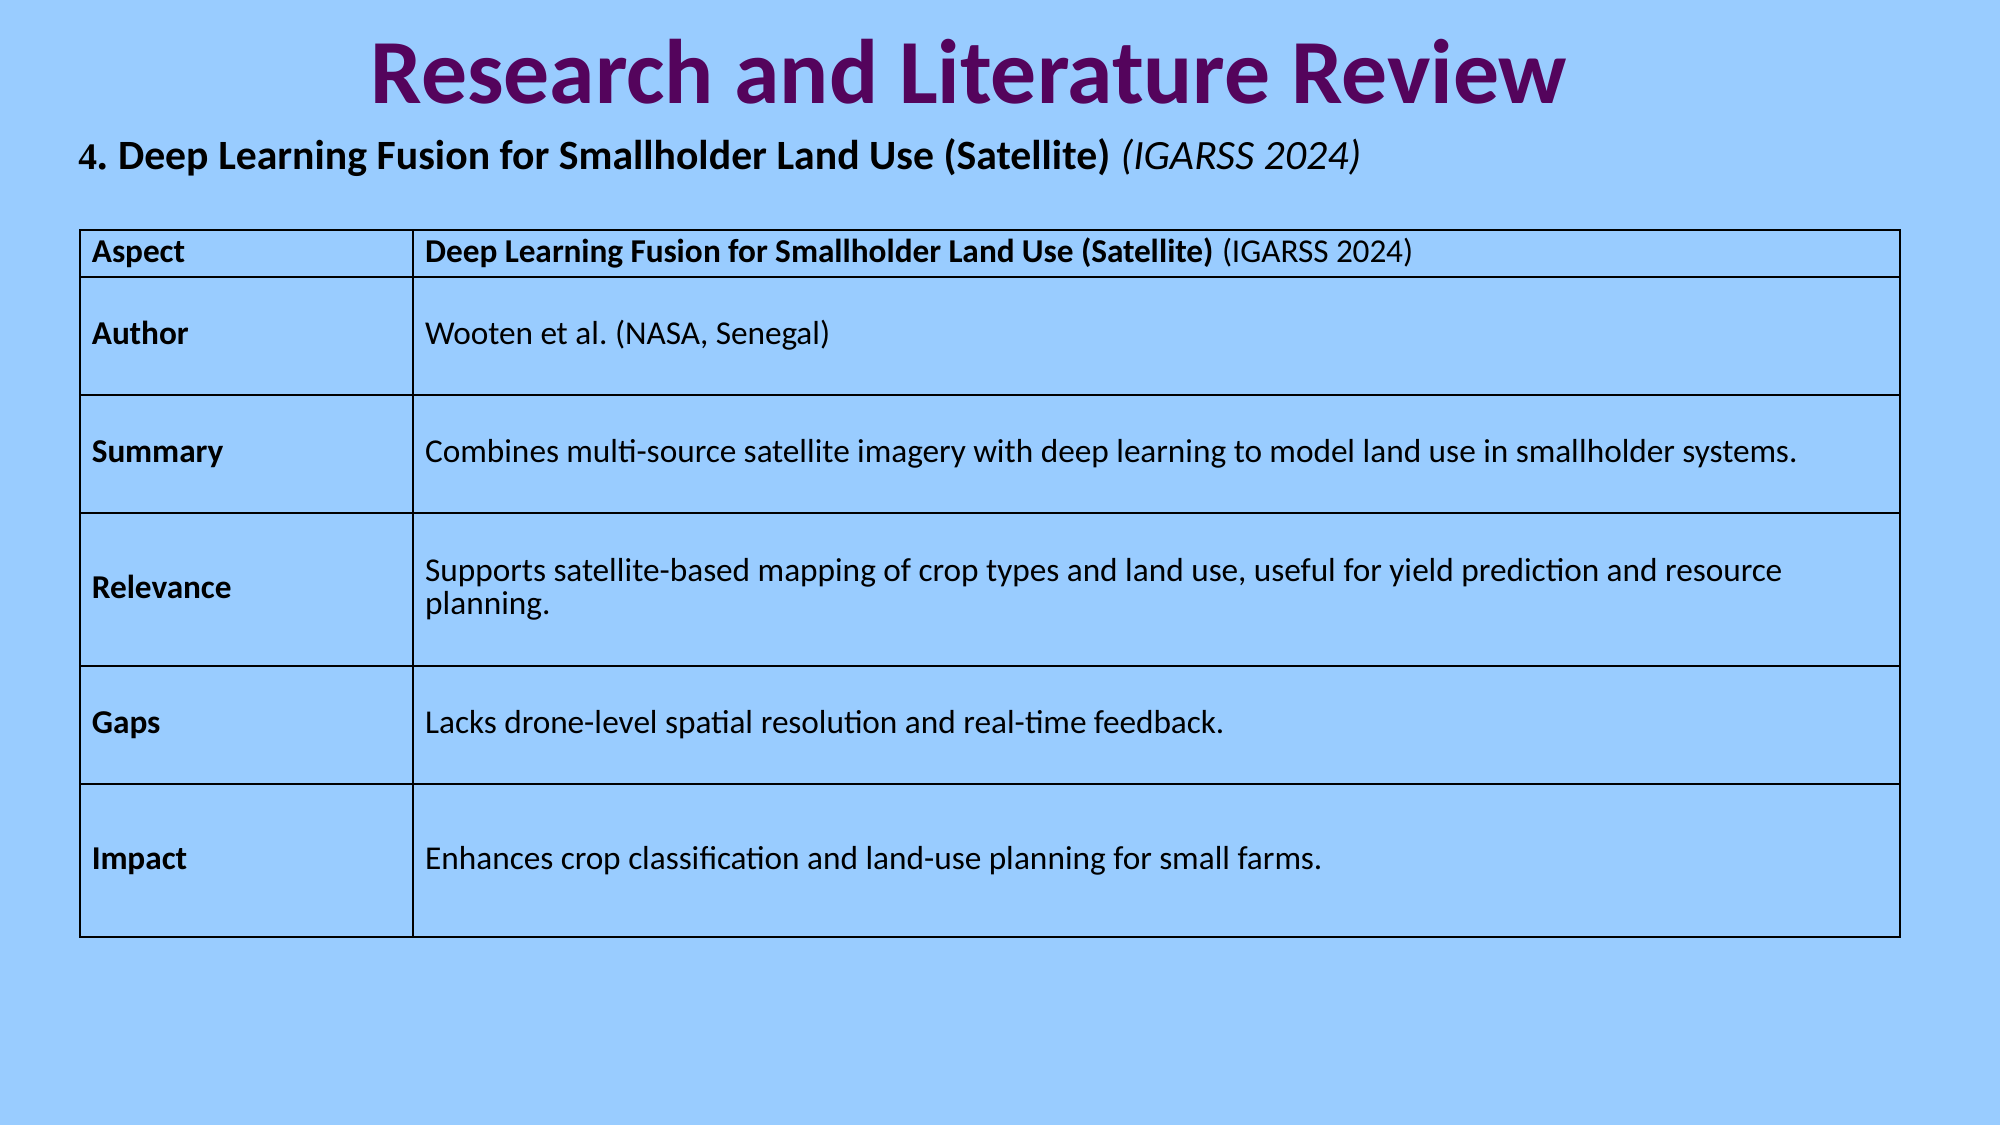

# Research and Literature Review
4. Deep Learning Fusion for Smallholder Land Use (Satellite) (IGARSS 2024)

| Aspect | Deep Learning Fusion for Smallholder Land Use (Satellite) (IGARSS 2024) |
| --- | --- |
| Author | Wooten et al. (NASA, Senegal) |
| Summary | Combines multi-source satellite imagery with deep learning to model land use in smallholder systems. |
| Relevance | Supports satellite-based mapping of crop types and land use, useful for yield prediction and resource planning. |
| Gaps | Lacks drone-level spatial resolution and real-time feedback. |
| Impact | Enhances crop classification and land-use planning for small farms. |